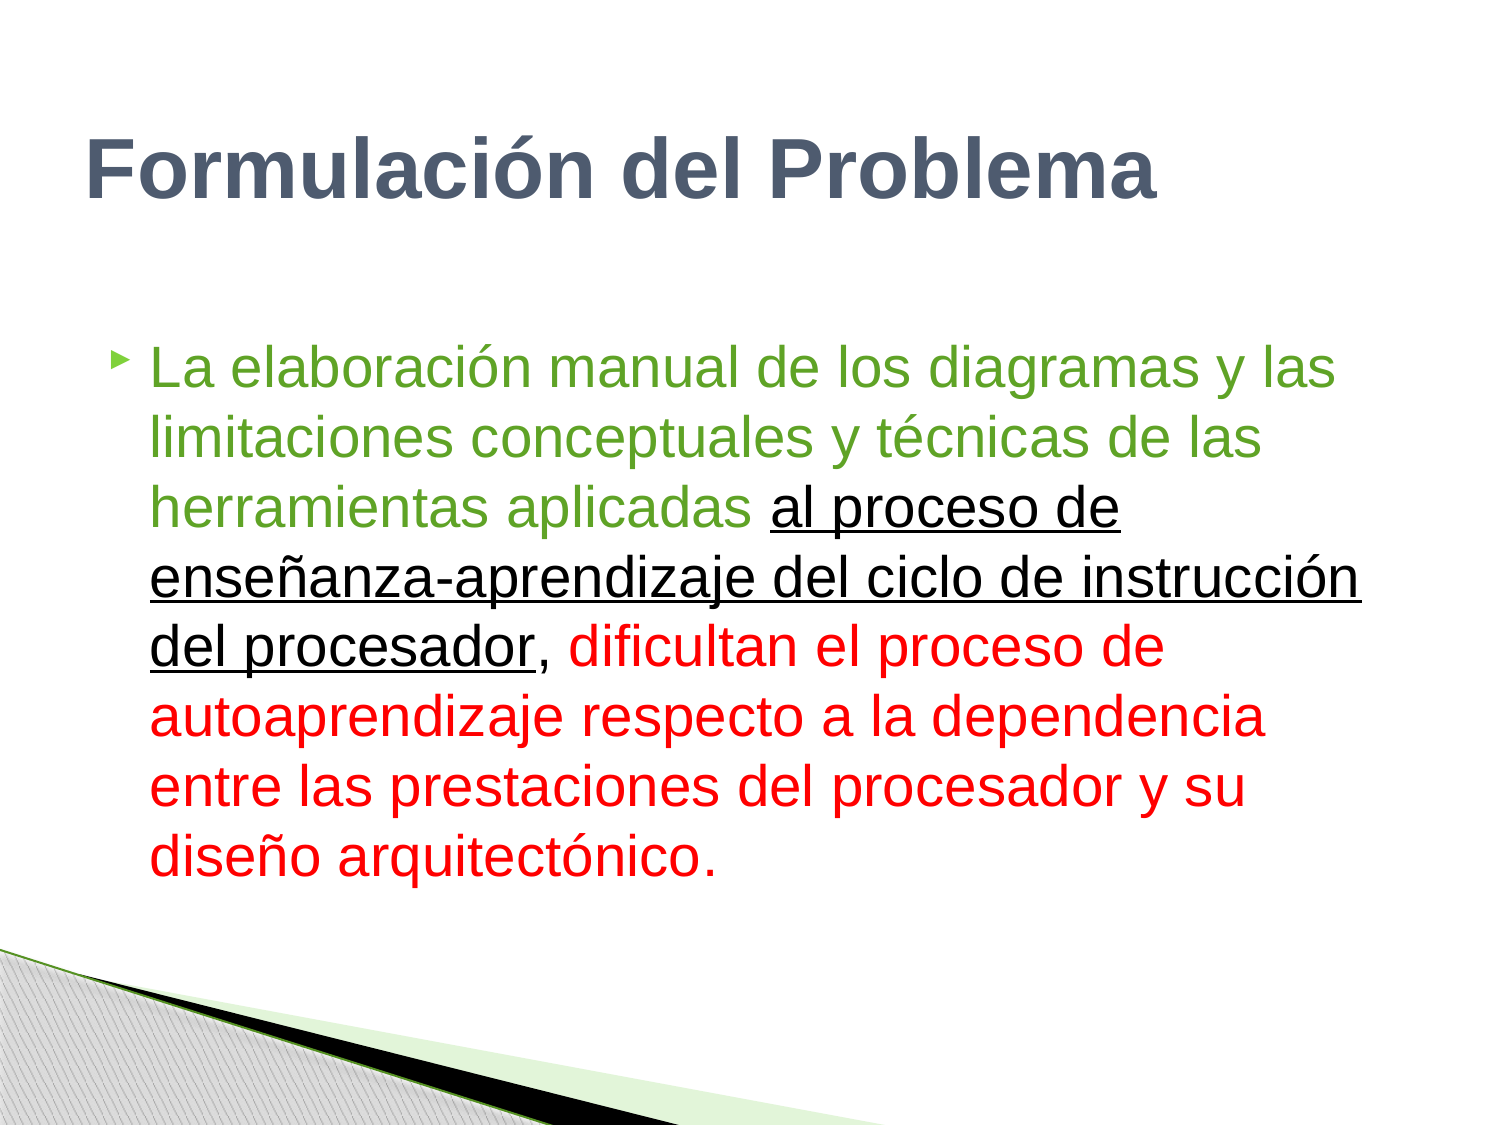

# Formulación del Problema

La elaboración manual de los diagramas y las limitaciones conceptuales y técnicas de las herramientas aplicadas al proceso de enseñanza-aprendizaje del ciclo de instrucción del procesador, dificultan el proceso de autoaprendizaje respecto a la dependencia entre las prestaciones del procesador y su diseño arquitectónico.